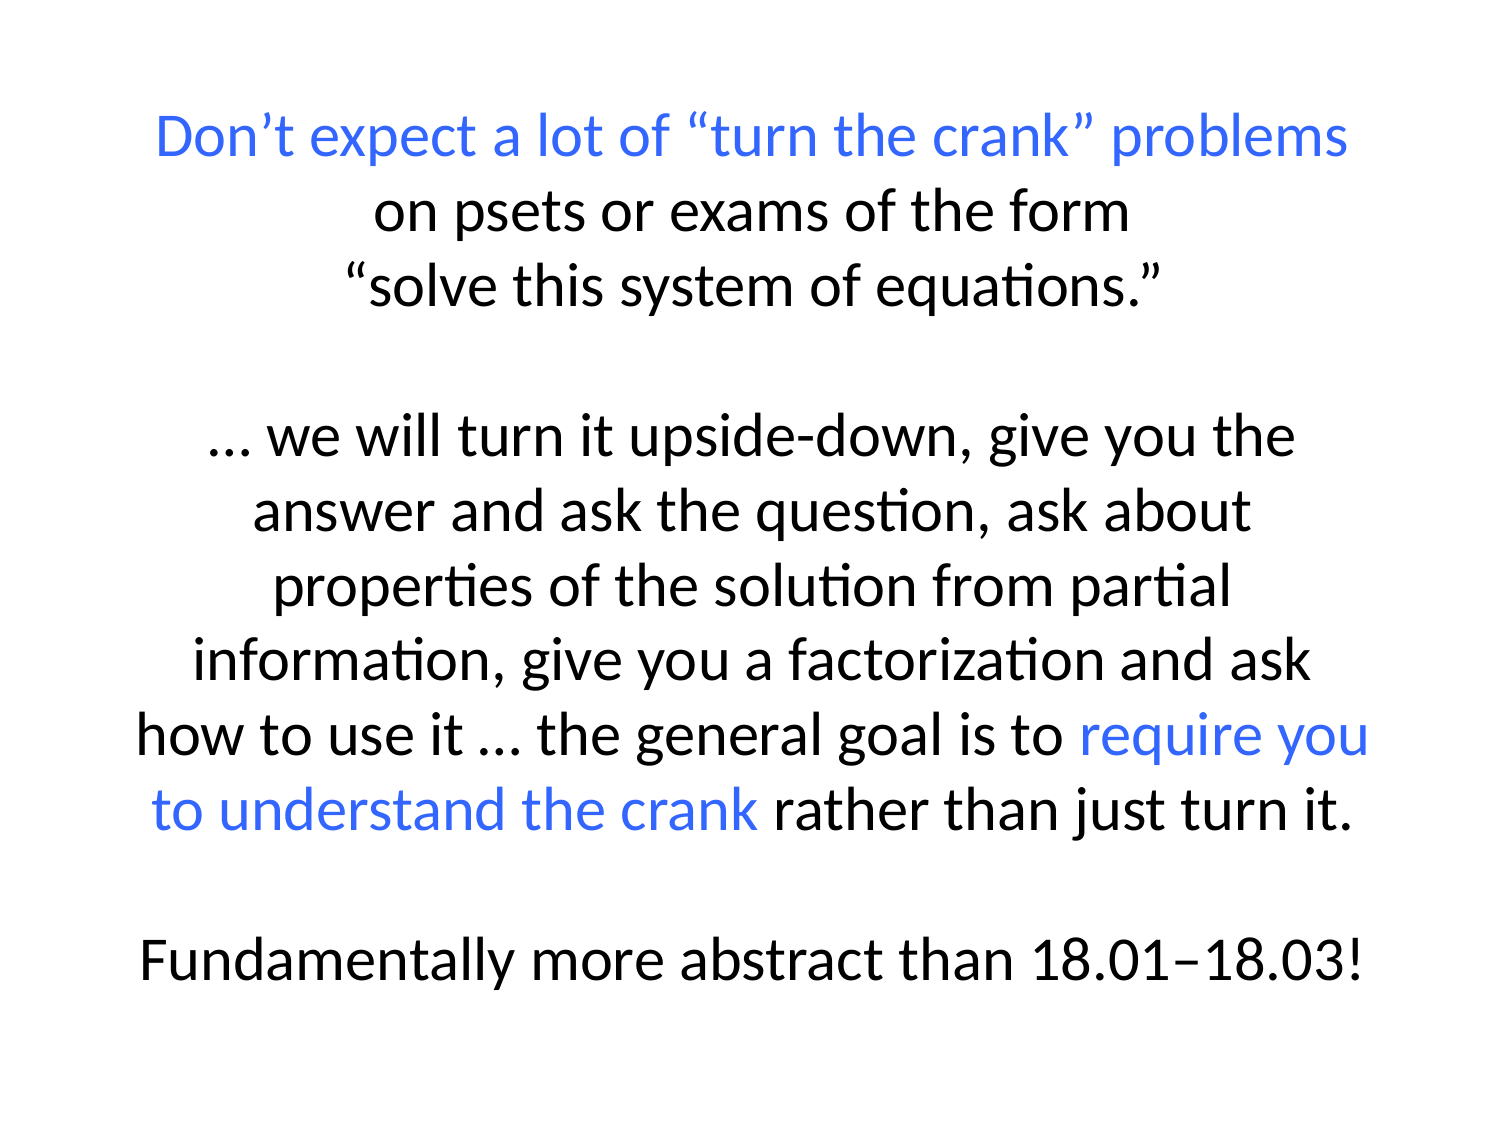

Don’t expect a lot of “turn the crank” problems
on psets or exams of the form
“solve this system of equations.”

… we will turn it upside-down, give you the answer and ask the question, ask about properties of the solution from partial information, give you a factorization and ask how to use it … the general goal is to require you to understand the crank rather than just turn it.

Fundamentally more abstract than 18.01–18.03!